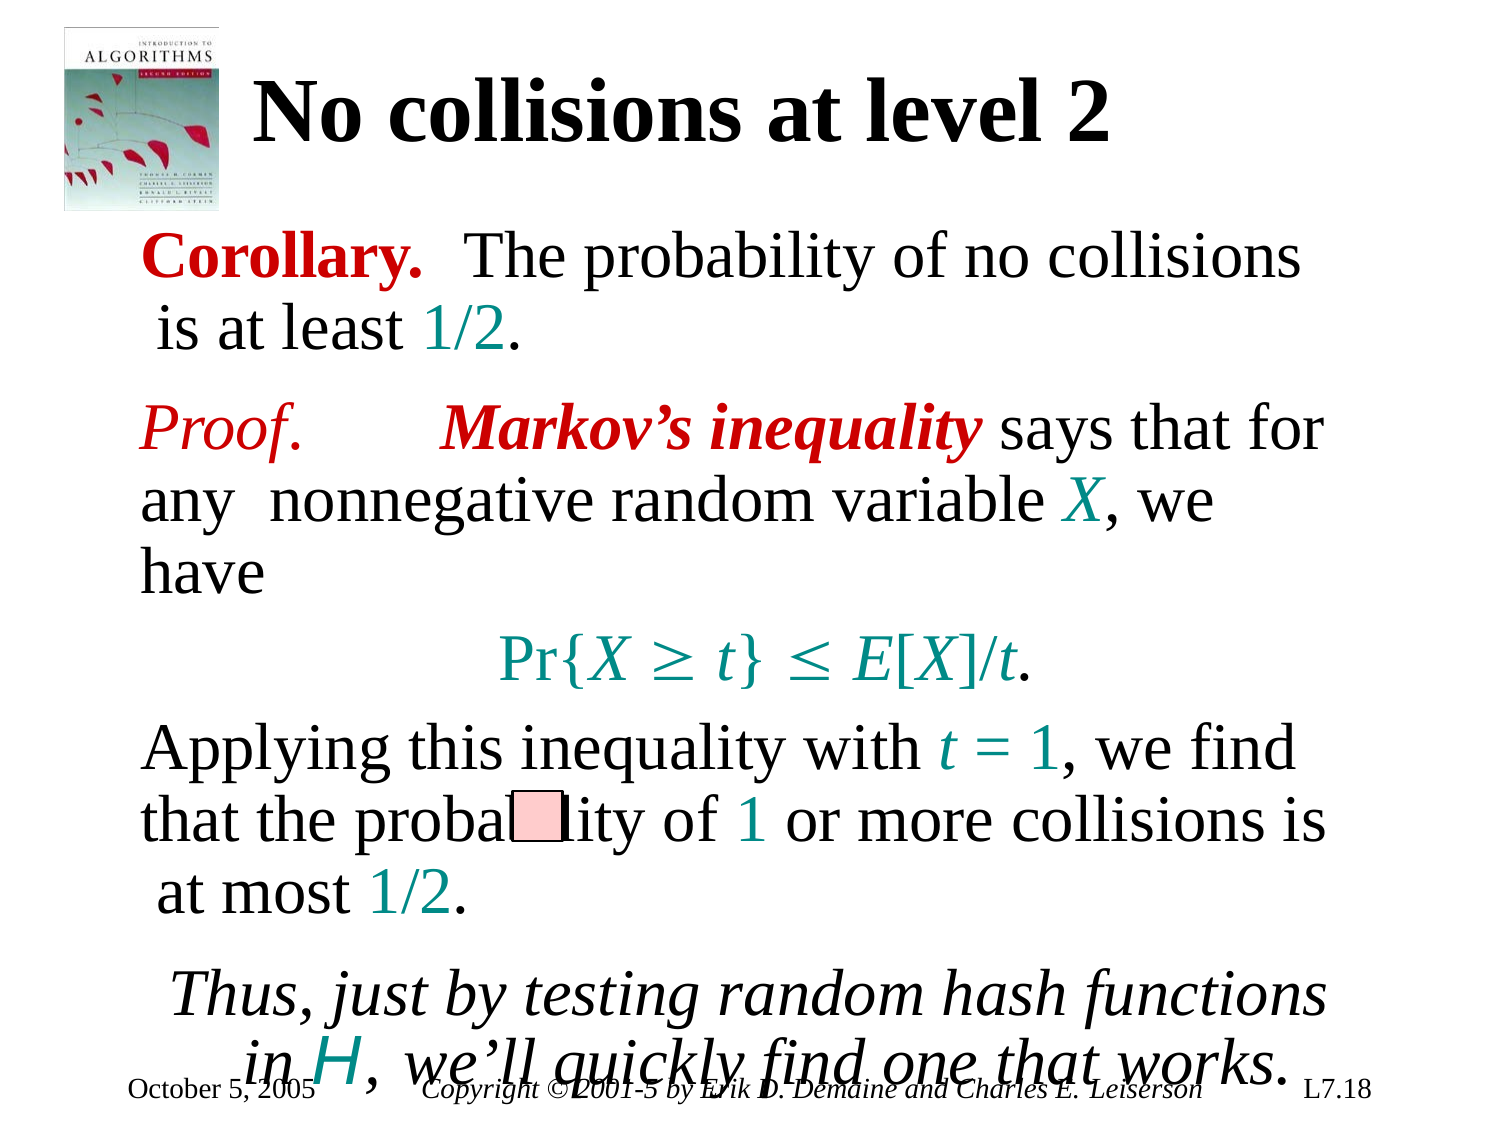

# No collisions at level 2
Corollary.	The probability of no collisions  is at least 1/2.
Proof.	Markov’s inequality says that for any  nonnegative random variable X, we have
Pr{X ≥ t} ≤ E[X]/t.
Applying this inequality with t = 1, we find  that the probability of 1 or more collisions is  at most 1/2.
Thus, just by testing random hash functions  in H, we’ll quickly find one that works.

October 5, 2005
Copyright © 2001-5 by Erik D. Demaine and Charles E. Leiserson
L7.18